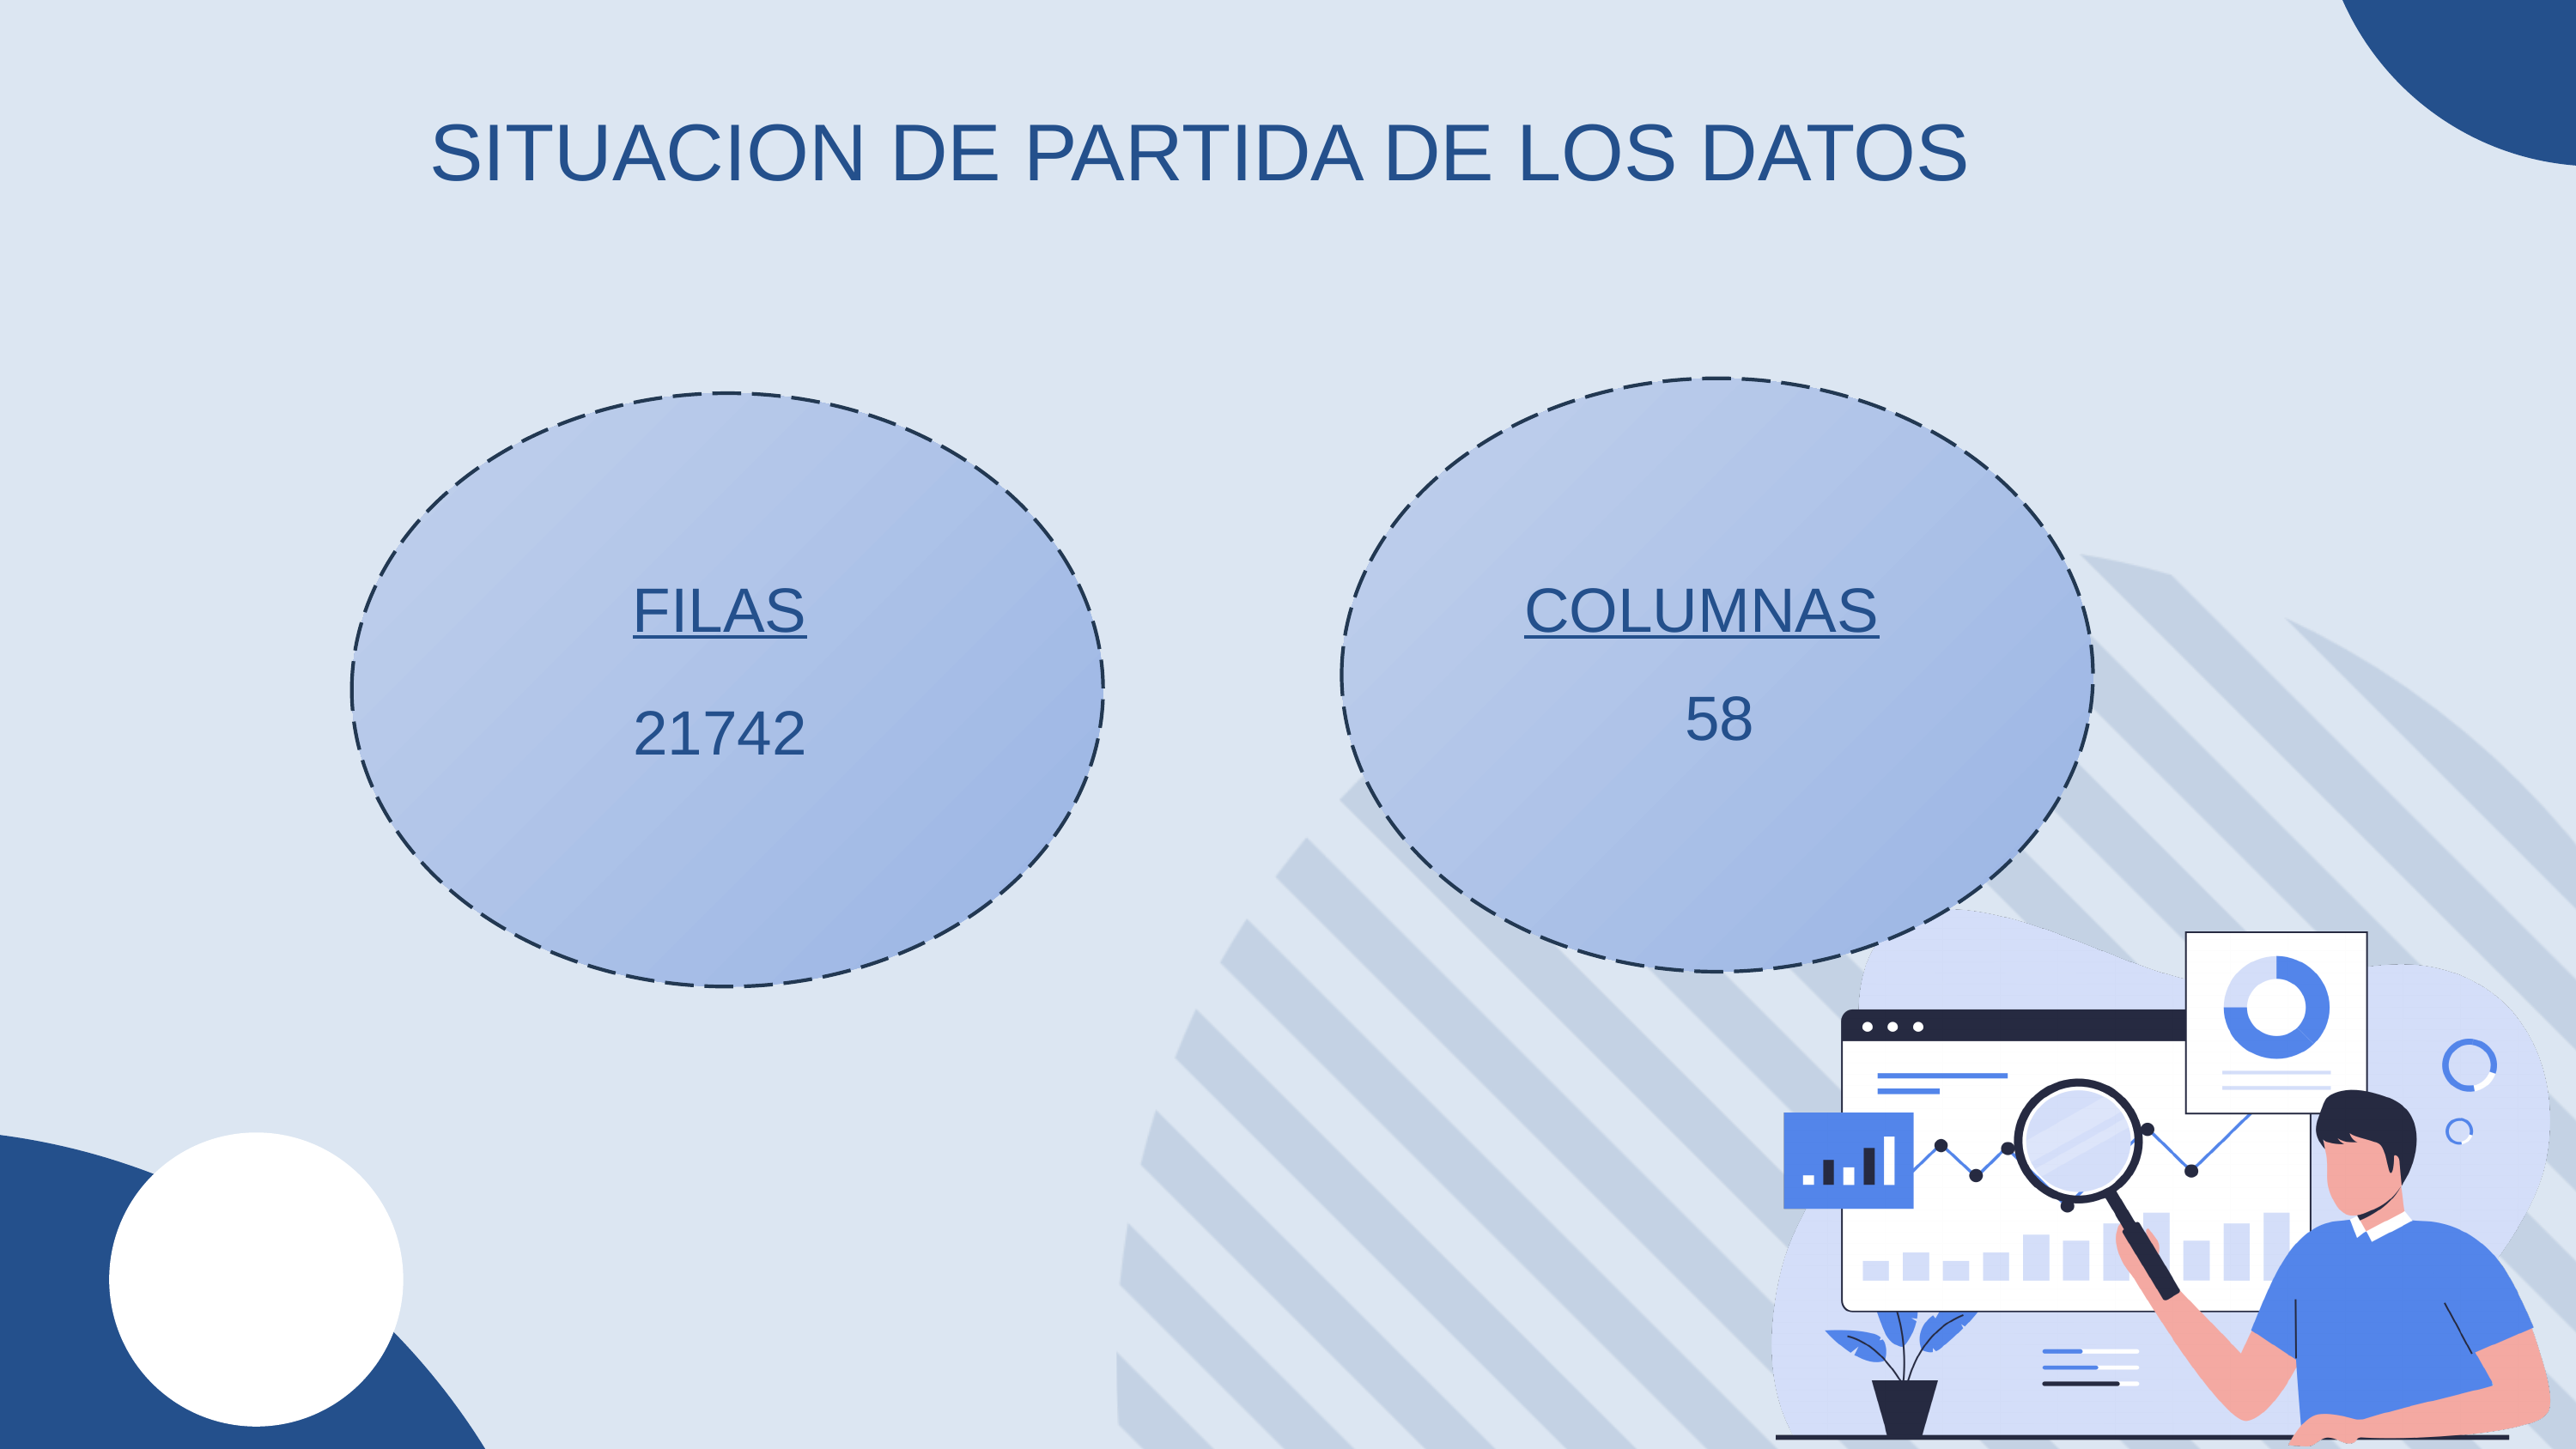

SITUACION DE PARTIDA DE LOS DATOS

FILAS
COLUMNAS

58
21742